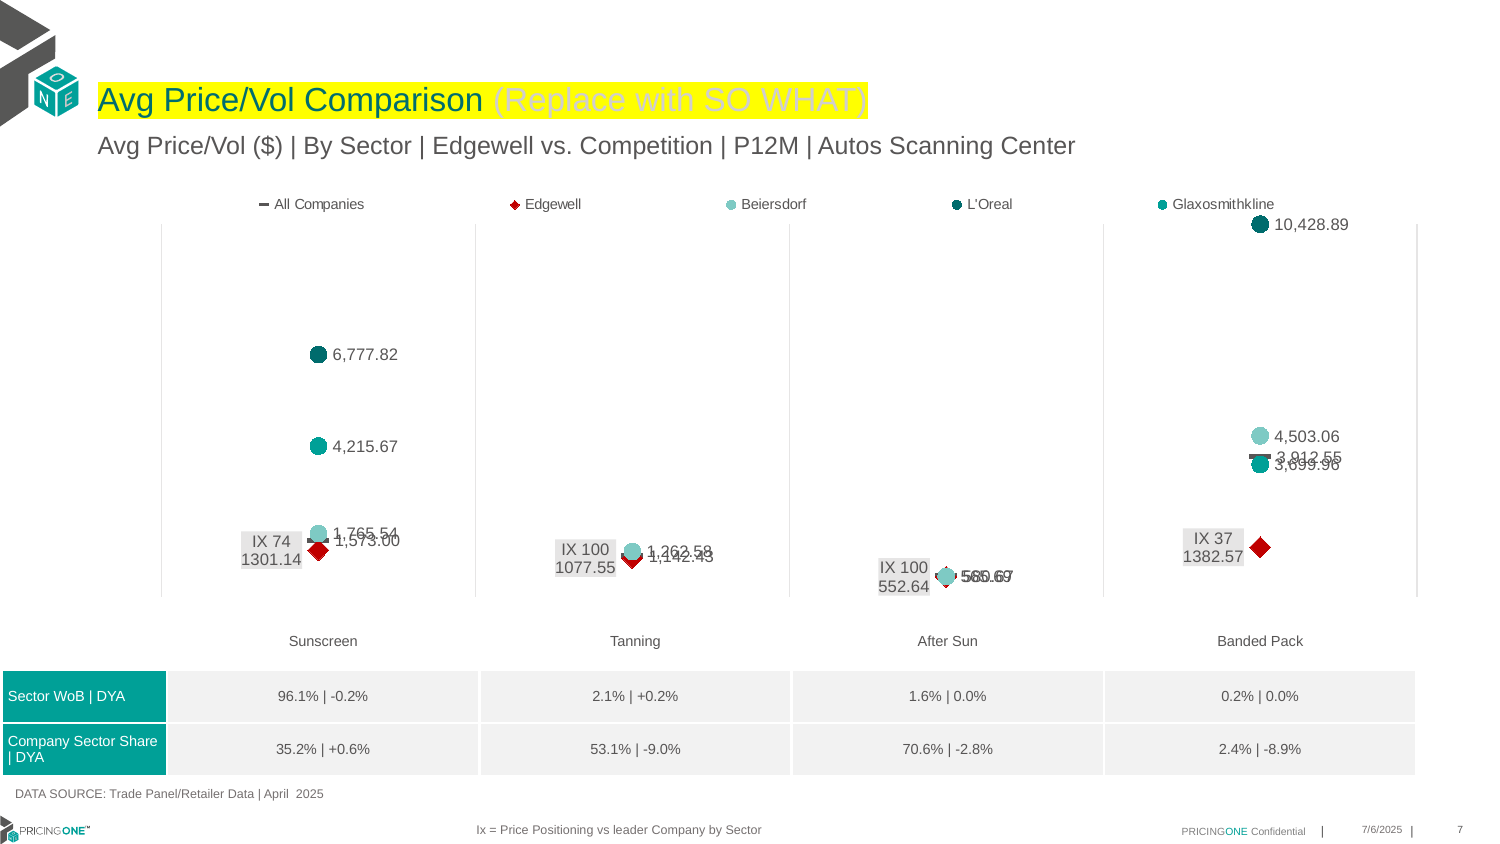

# Avg Price/Vol Comparison (Replace with SO WHAT)
Avg Price/Vol ($) | By Sector | Edgewell vs. Competition | P12M | Autos Scanning Center

### Chart

| Category | All Companies | Edgewell | Beiersdorf | L'Oreal | Glaxosmithkline |
|---|---|---|---|---|---|
| IX 74 | 1573.0 | 1301.14 | 1765.54 | 6777.82 | 4215.67 |
| IX 100 | 1142.43 | 1077.55 | 1262.58 | None | None |
| IX 100 | 580.67 | 552.64 | 565.69 | None | None |
| IX 37 | 3912.55 | 1382.57 | 4503.06 | 10428.89 | 3699.96 |
|  | Sunscreen | Tanning | After Sun | Banded Pack |
| --- | --- | --- | --- | --- |
| Sector WoB | DYA | 96.1% | -0.2% | 2.1% | +0.2% | 1.6% | 0.0% | 0.2% | 0.0% |
| Company Sector Share | DYA | 35.2% | +0.6% | 53.1% | -9.0% | 70.6% | -2.8% | 2.4% | -8.9% |
DATA SOURCE: Trade Panel/Retailer Data | April  2025
Ix = Price Positioning vs leader Company by Sector
7/6/2025
7